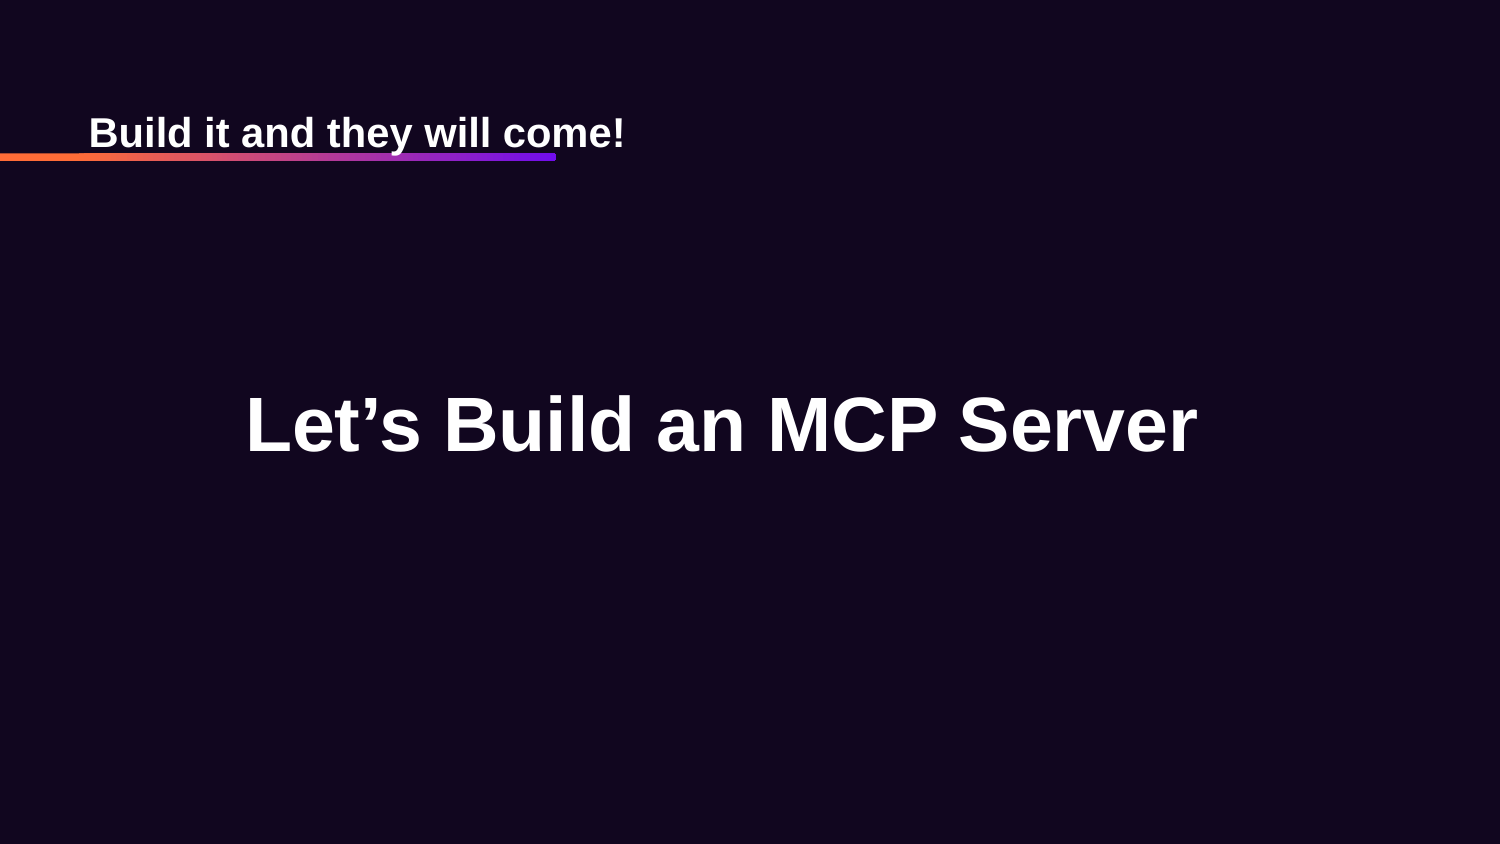

Build it and they will come!

# Let’s Build an MCP Server